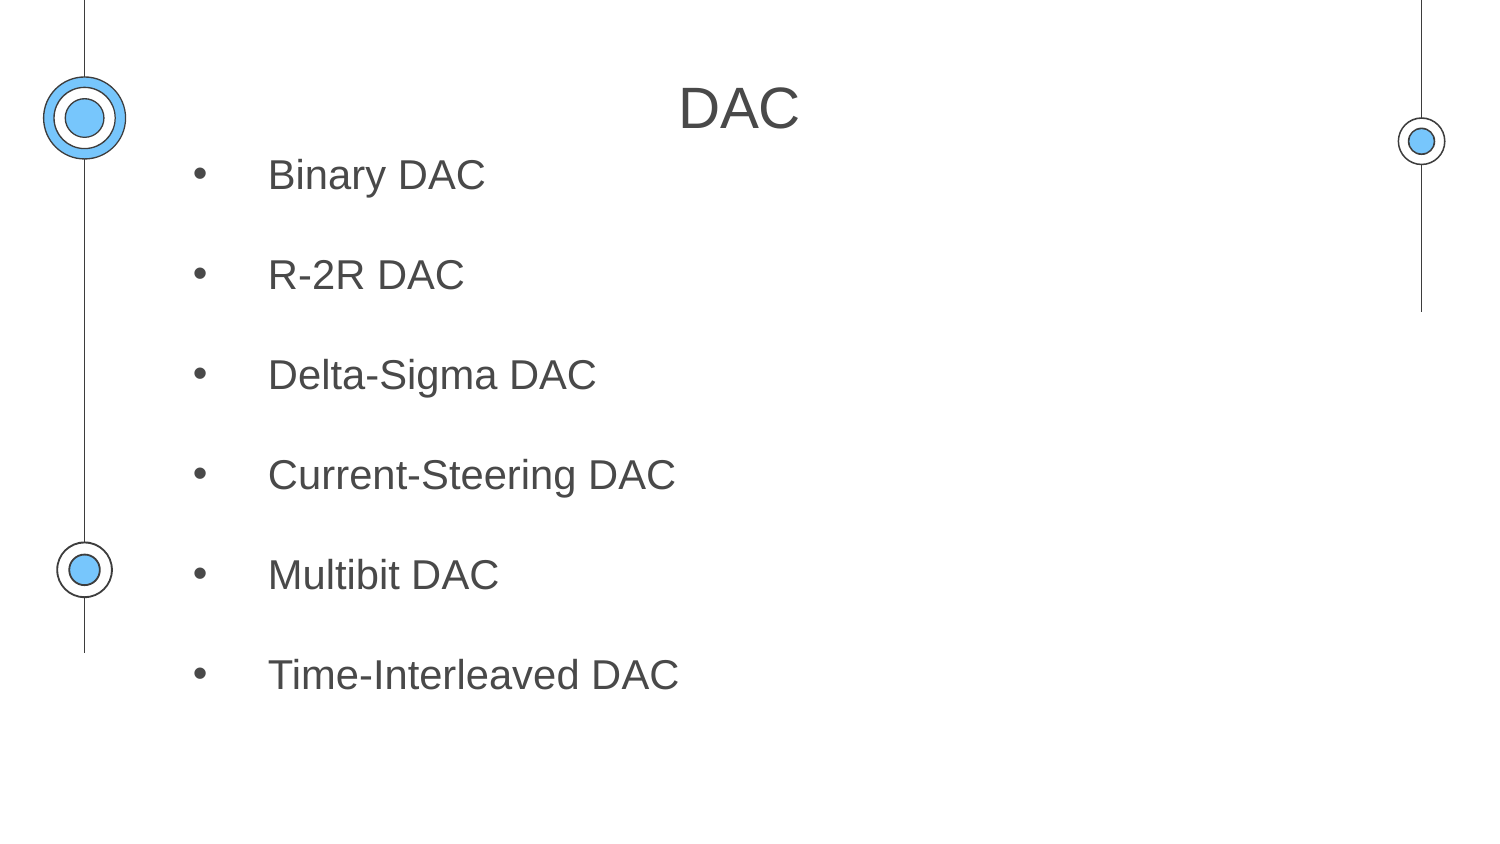

# DAC
Binary DAC

R-2R DAC

Delta-Sigma DAC

Current-Steering DAC

Multibit DAC

Time-Interleaved DAC